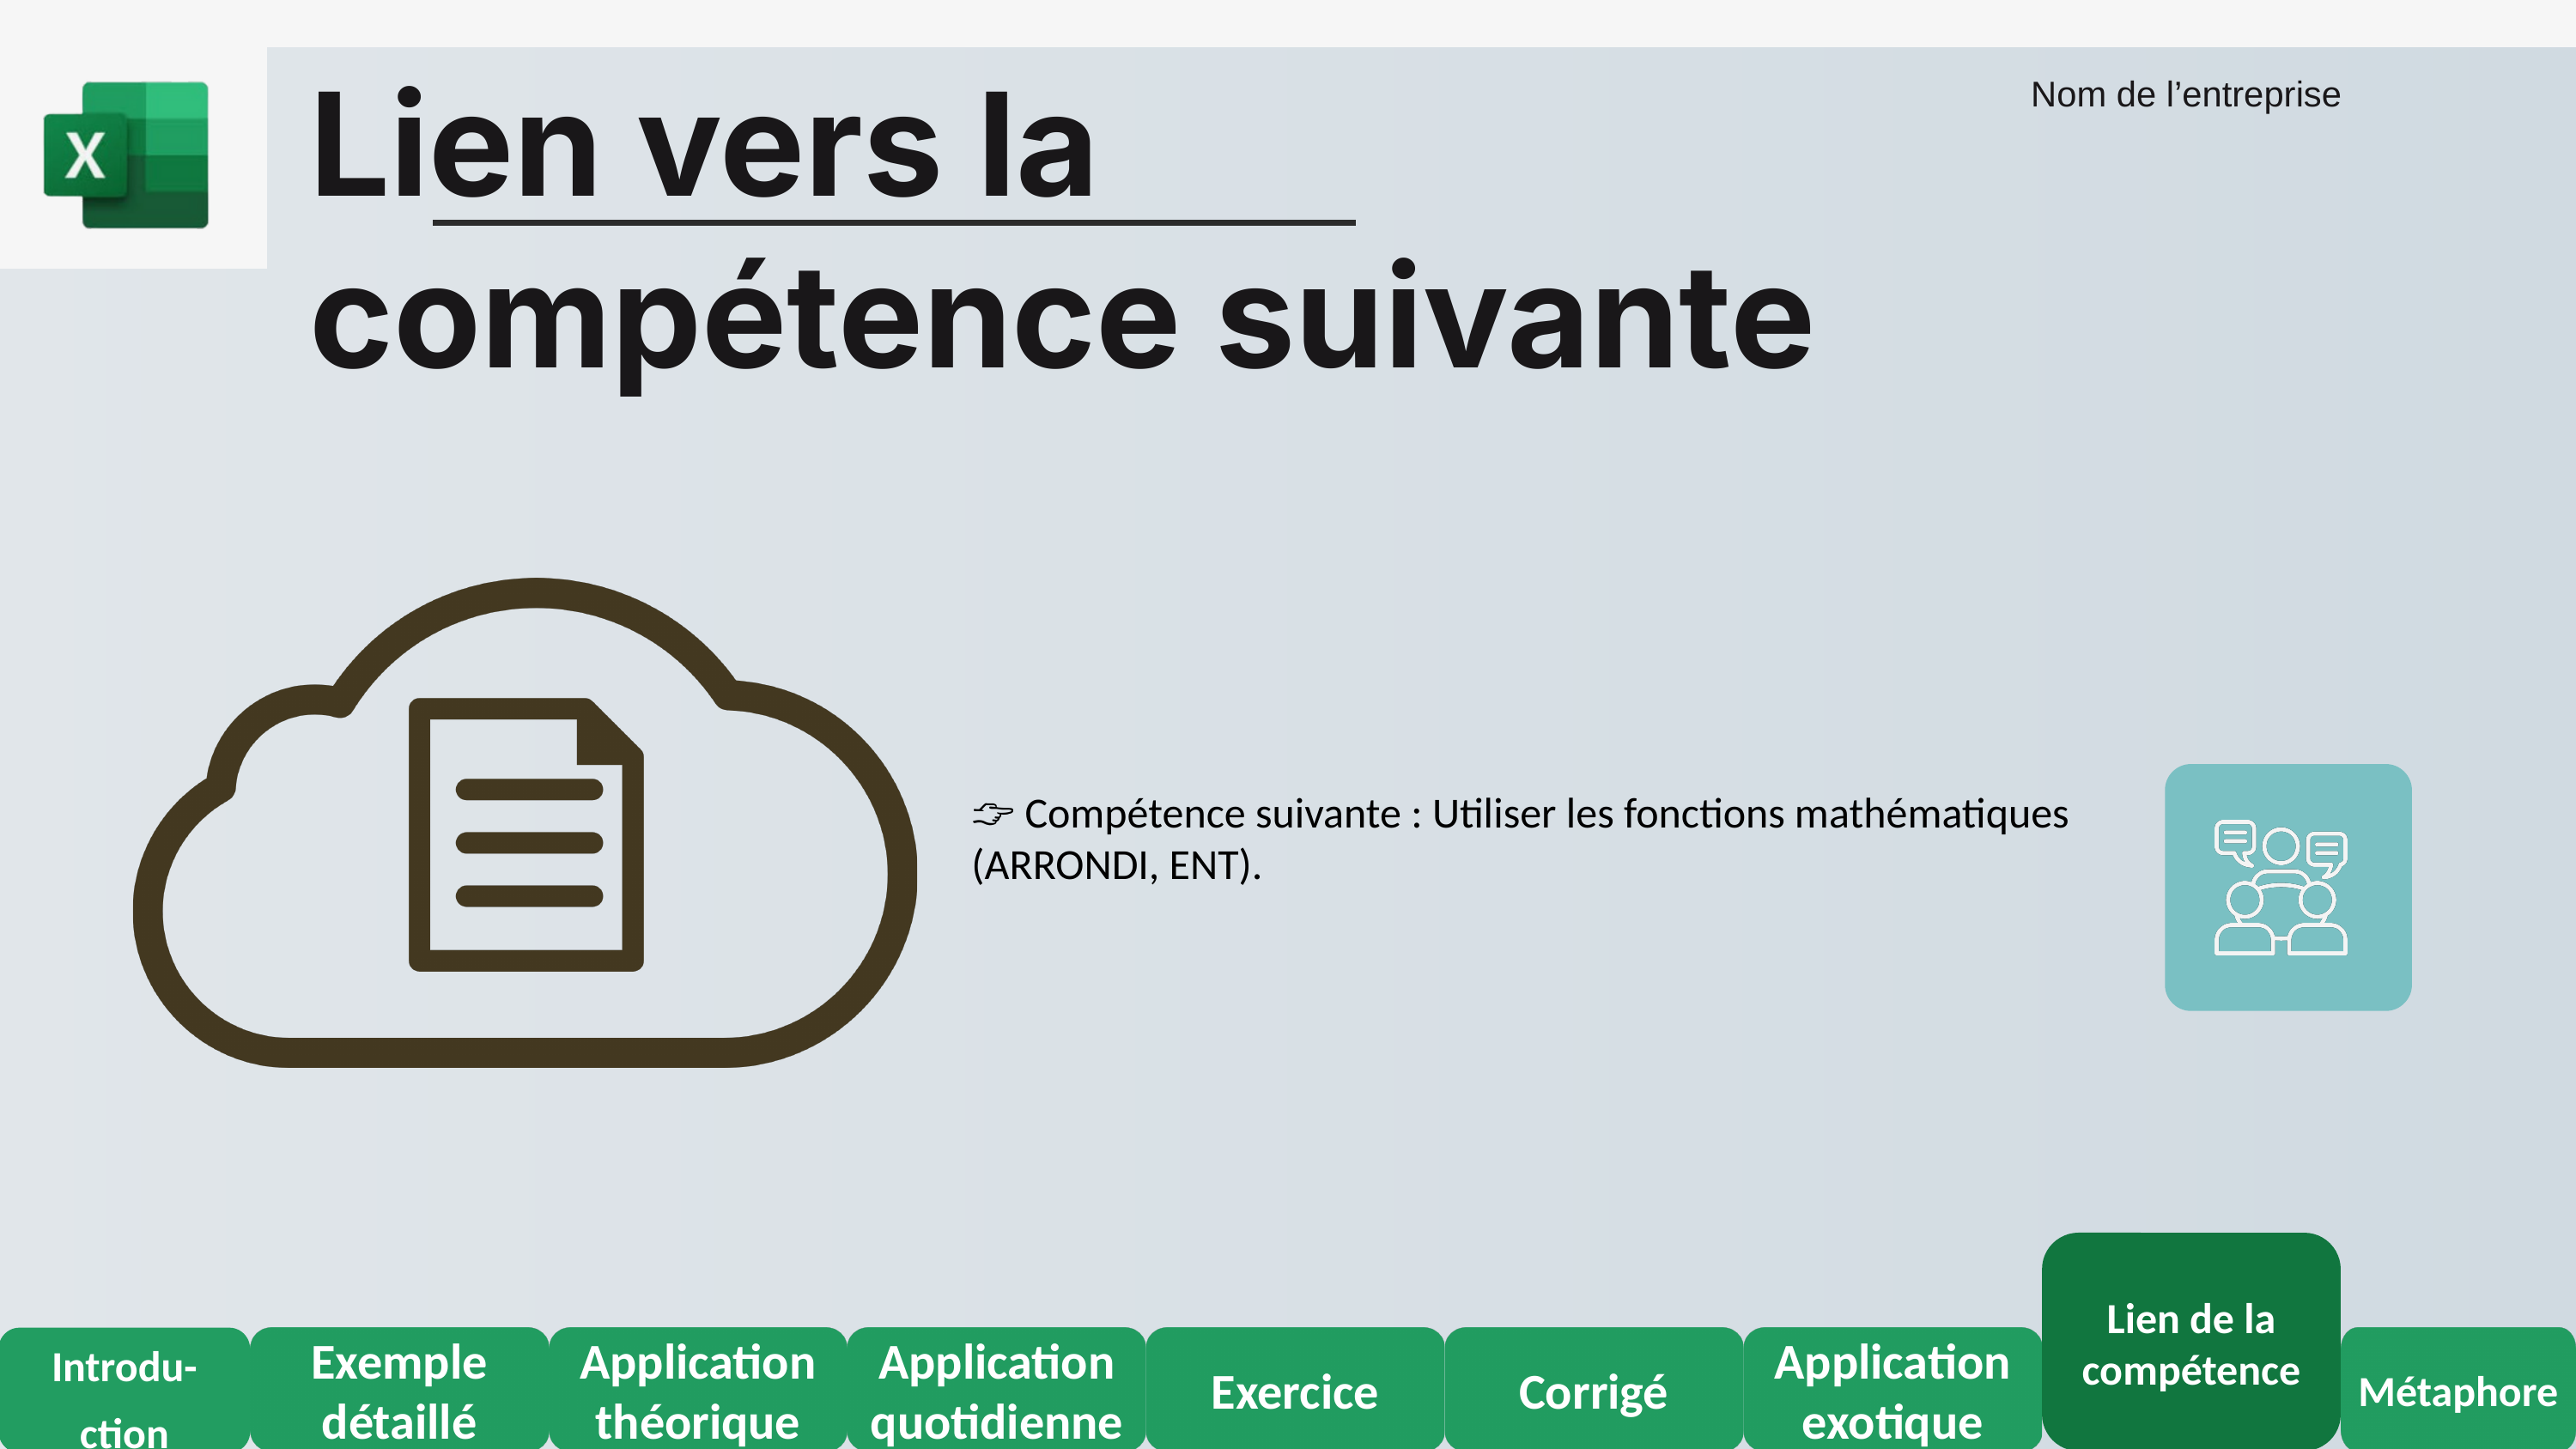

Lien vers la compétence suivante

Nom de l’entreprise

👉 Compétence suivante : Utiliser les fonctions mathématiques (ARRONDI, ENT).

Lien de la compétence
Introdu-
ction
Exemple détaillé
Application théorique
Application quotidienne
Exercice
Corrigé
Application exotique
Métaphore